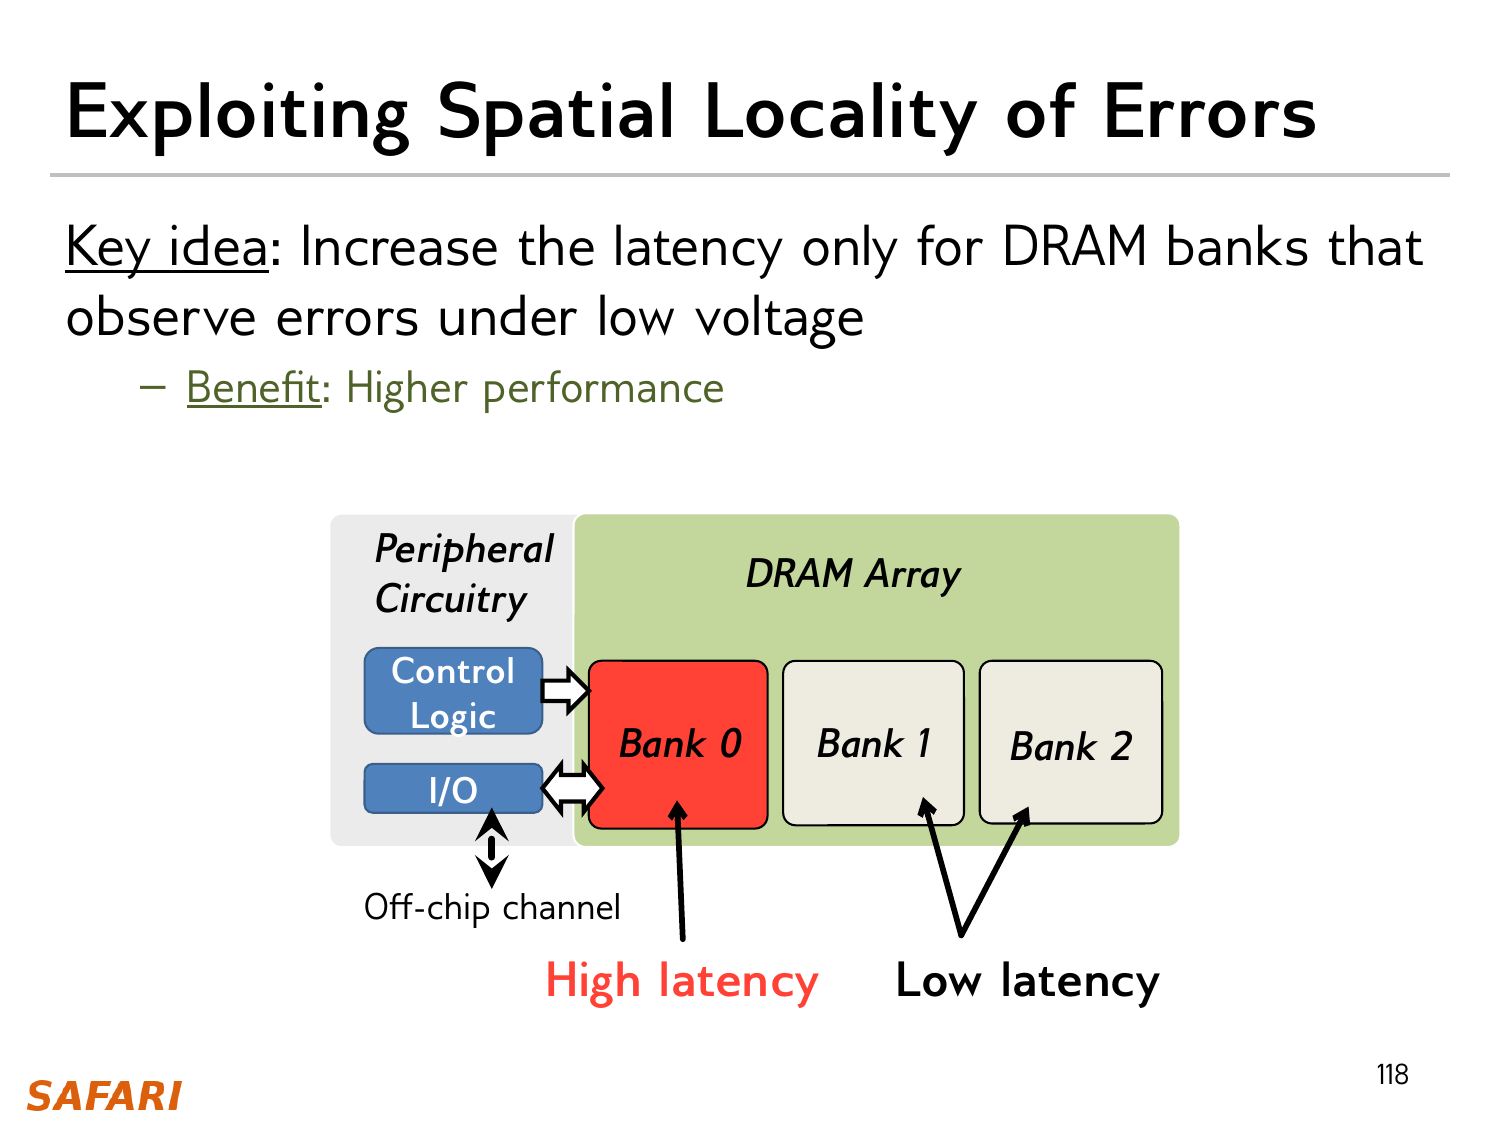

# Exploiting Spatial Locality of Errors
Key idea: Increase the latency only for DRAM banks that observe errors under low voltage
Benefit: Higher performance
Peripheral
Circuitry
DRAM Array
Control
Logic

Bank 0

I/O
Off-chip channel

Bank 1
Bank 2
High latency
Low latency
118